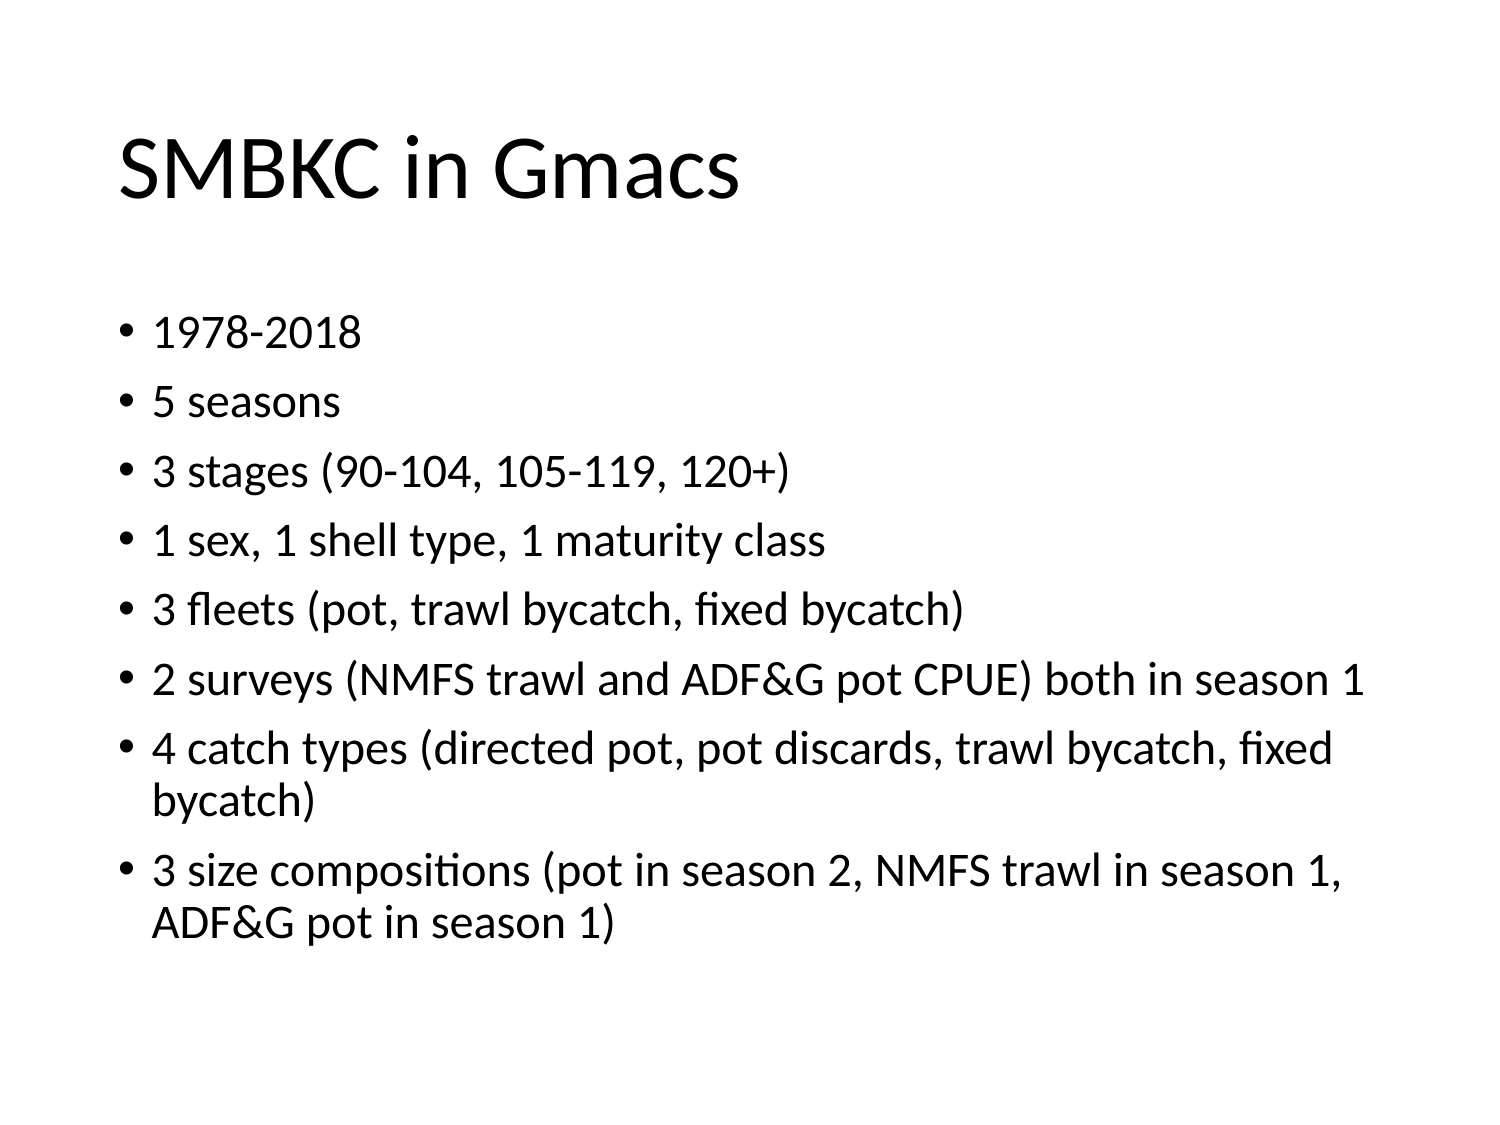

# SMBKC in Gmacs
1978-2018
5 seasons
3 stages (90-104, 105-119, 120+)
1 sex, 1 shell type, 1 maturity class
3 fleets (pot, trawl bycatch, fixed bycatch)
2 surveys (NMFS trawl and ADF&G pot CPUE) both in season 1
4 catch types (directed pot, pot discards, trawl bycatch, fixed bycatch)
3 size compositions (pot in season 2, NMFS trawl in season 1, ADF&G pot in season 1)